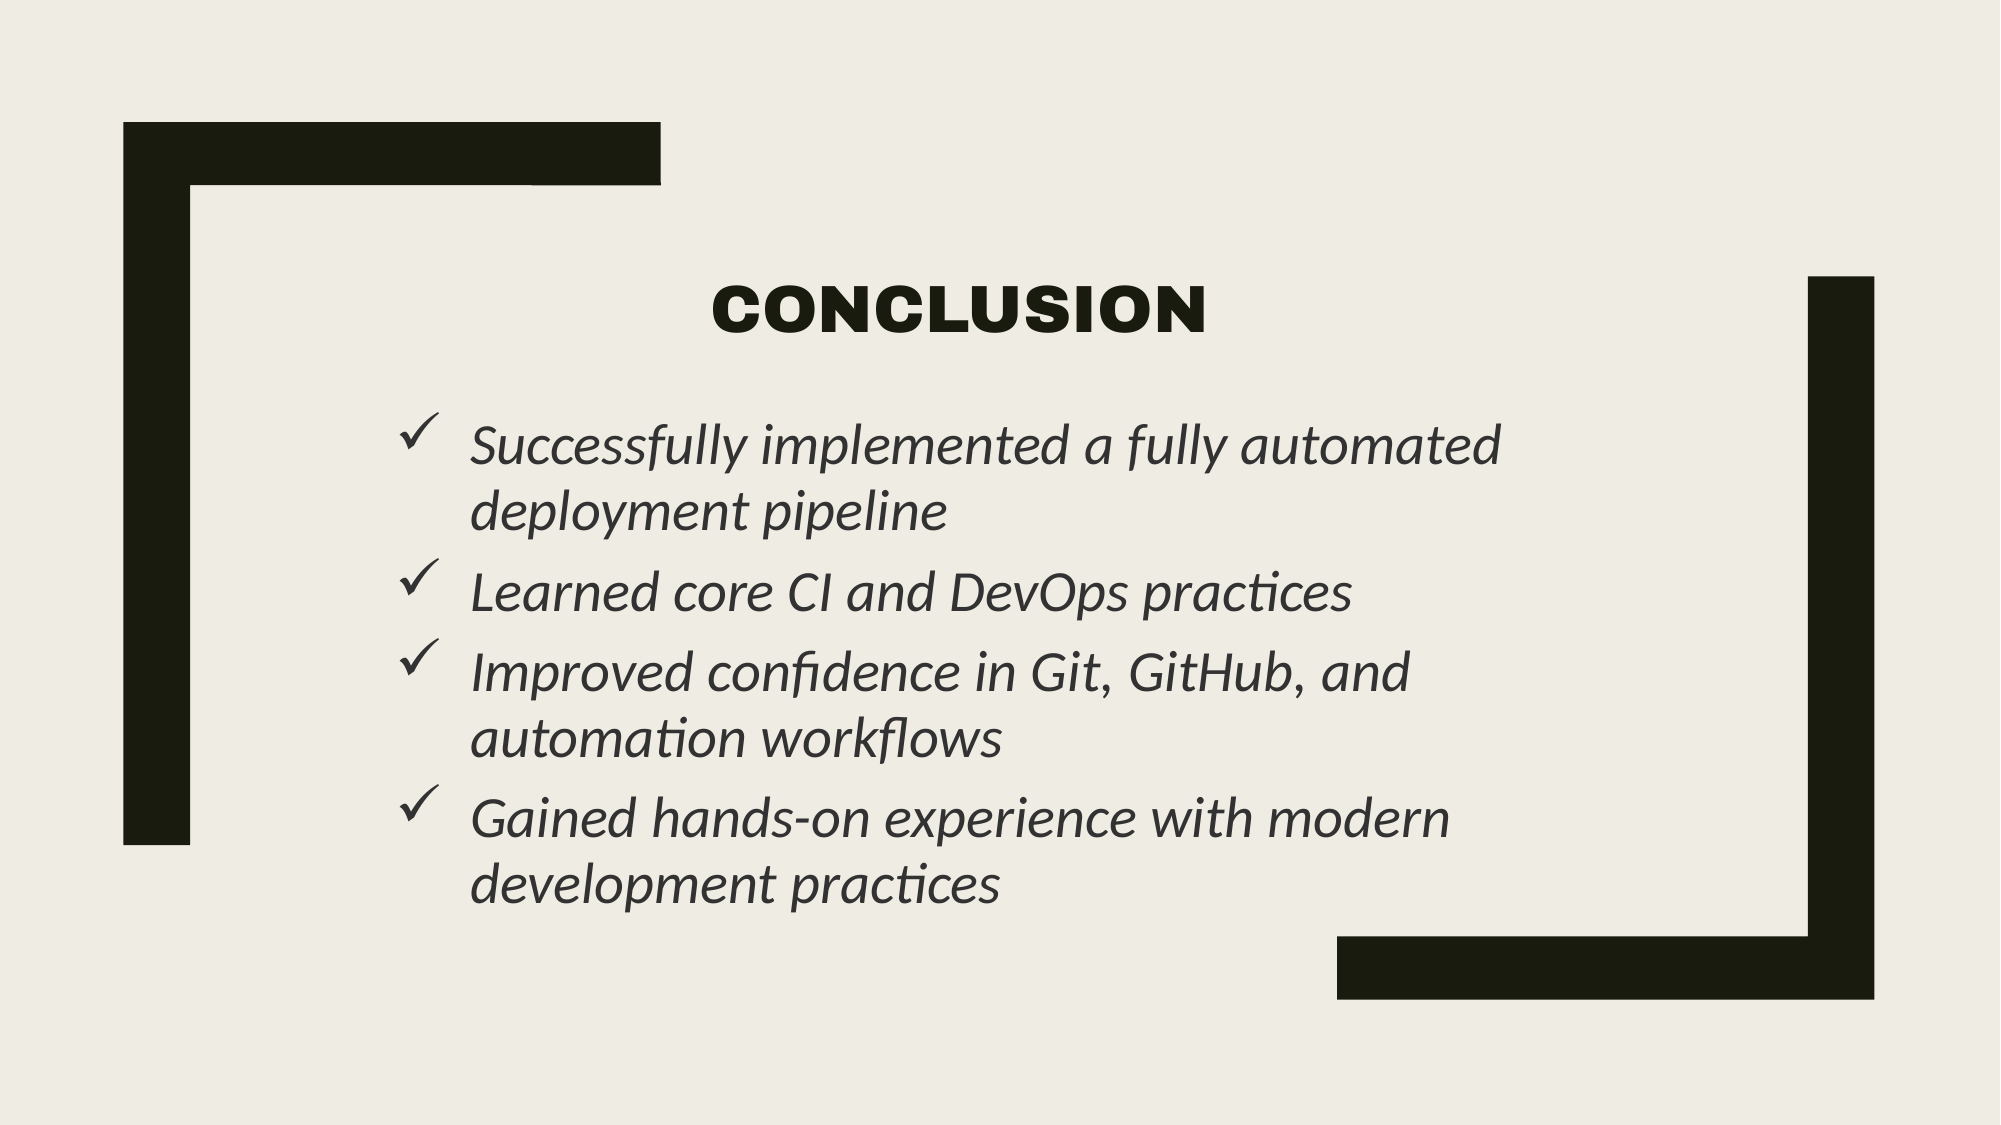

# Conclusion

Successfully implemented a fully automated deployment pipeline
Learned core CI and DevOps practices
Improved confidence in Git, GitHub, and automation workflows
Gained hands-on experience with modern development practices